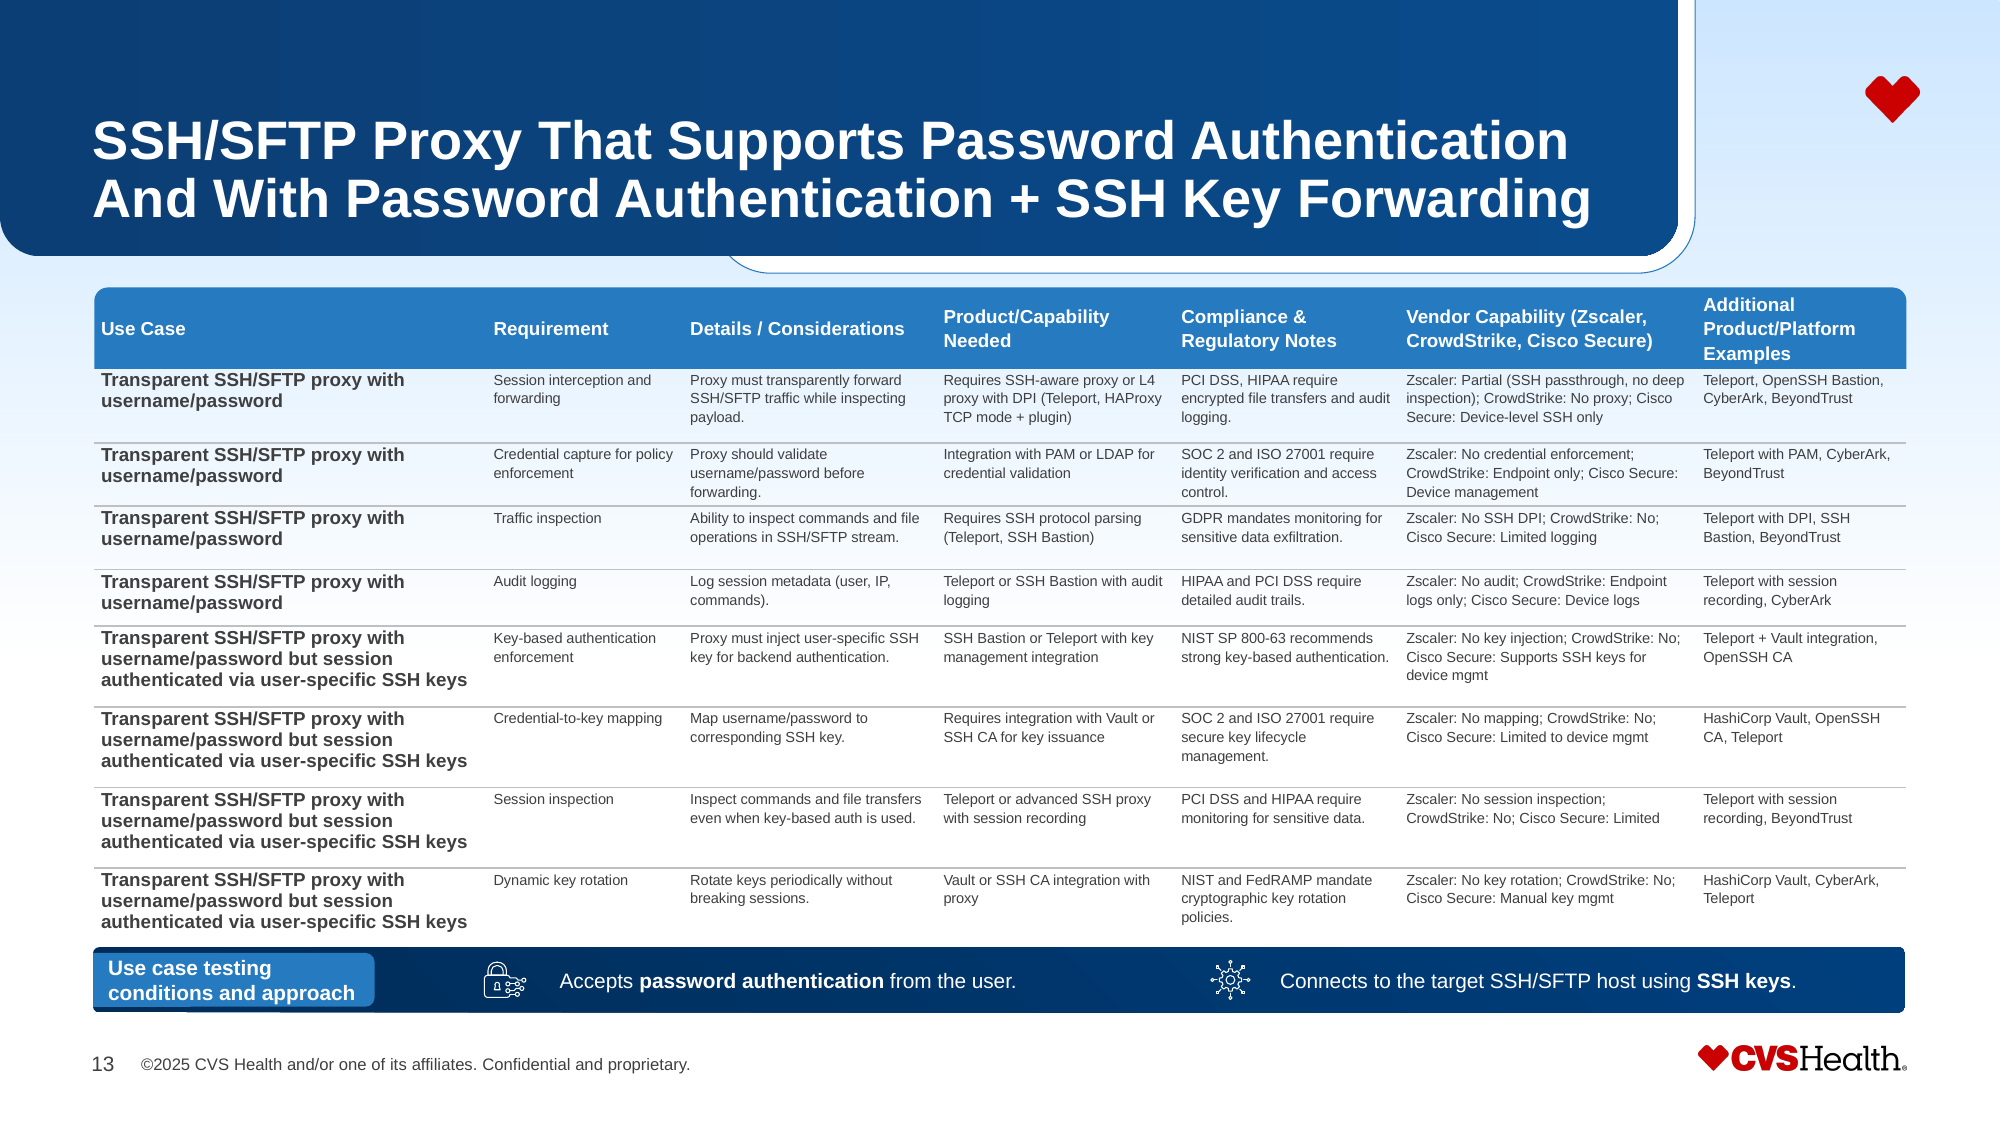

#
SSH/SFTP Proxy That Supports Password Authentication And With Password Authentication + SSH Key Forwarding

| Use Case | Requirement | Details / Considerations | Product/Capability Needed | Compliance & Regulatory Notes | Vendor Capability (Zscaler, CrowdStrike, Cisco Secure) | Additional Product/Platform Examples |
| --- | --- | --- | --- | --- | --- | --- |
| Transparent SSH/SFTP proxy with username/password | Session interception and forwarding | Proxy must transparently forward SSH/SFTP traffic while inspecting payload. | Requires SSH-aware proxy or L4 proxy with DPI (Teleport, HAProxy TCP mode + plugin) | PCI DSS, HIPAA require encrypted file transfers and audit logging. | Zscaler: Partial (SSH passthrough, no deep inspection); CrowdStrike: No proxy; Cisco Secure: Device-level SSH only | Teleport, OpenSSH Bastion, CyberArk, BeyondTrust |
| Transparent SSH/SFTP proxy with username/password | Credential capture for policy enforcement | Proxy should validate username/password before forwarding. | Integration with PAM or LDAP for credential validation | SOC 2 and ISO 27001 require identity verification and access control. | Zscaler: No credential enforcement; CrowdStrike: Endpoint only; Cisco Secure: Device management | Teleport with PAM, CyberArk, BeyondTrust |
| Transparent SSH/SFTP proxy with username/password | Traffic inspection | Ability to inspect commands and file operations in SSH/SFTP stream. | Requires SSH protocol parsing (Teleport, SSH Bastion) | GDPR mandates monitoring for sensitive data exfiltration. | Zscaler: No SSH DPI; CrowdStrike: No; Cisco Secure: Limited logging | Teleport with DPI, SSH Bastion, BeyondTrust |
| Transparent SSH/SFTP proxy with username/password | Audit logging | Log session metadata (user, IP, commands). | Teleport or SSH Bastion with audit logging | HIPAA and PCI DSS require detailed audit trails. | Zscaler: No audit; CrowdStrike: Endpoint logs only; Cisco Secure: Device logs | Teleport with session recording, CyberArk |
| Transparent SSH/SFTP proxy with username/password but session authenticated via user-specific SSH keys | Key-based authentication enforcement | Proxy must inject user-specific SSH key for backend authentication. | SSH Bastion or Teleport with key management integration | NIST SP 800-63 recommends strong key-based authentication. | Zscaler: No key injection; CrowdStrike: No; Cisco Secure: Supports SSH keys for device mgmt | Teleport + Vault integration, OpenSSH CA |
| Transparent SSH/SFTP proxy with username/password but session authenticated via user-specific SSH keys | Credential-to-key mapping | Map username/password to corresponding SSH key. | Requires integration with Vault or SSH CA for key issuance | SOC 2 and ISO 27001 require secure key lifecycle management. | Zscaler: No mapping; CrowdStrike: No; Cisco Secure: Limited to device mgmt | HashiCorp Vault, OpenSSH CA, Teleport |
| Transparent SSH/SFTP proxy with username/password but session authenticated via user-specific SSH keys | Session inspection | Inspect commands and file transfers even when key-based auth is used. | Teleport or advanced SSH proxy with session recording | PCI DSS and HIPAA require monitoring for sensitive data. | Zscaler: No session inspection; CrowdStrike: No; Cisco Secure: Limited | Teleport with session recording, BeyondTrust |
| Transparent SSH/SFTP proxy with username/password but session authenticated via user-specific SSH keys | Dynamic key rotation | Rotate keys periodically without breaking sessions. | Vault or SSH CA integration with proxy | NIST and FedRAMP mandate cryptographic key rotation policies. | Zscaler: No key rotation; CrowdStrike: No; Cisco Secure: Manual key mgmt | HashiCorp Vault, CyberArk, Teleport |

Use case testing conditions and approach

Accepts password authentication from the user.
Connects to the target SSH/SFTP host using SSH keys.